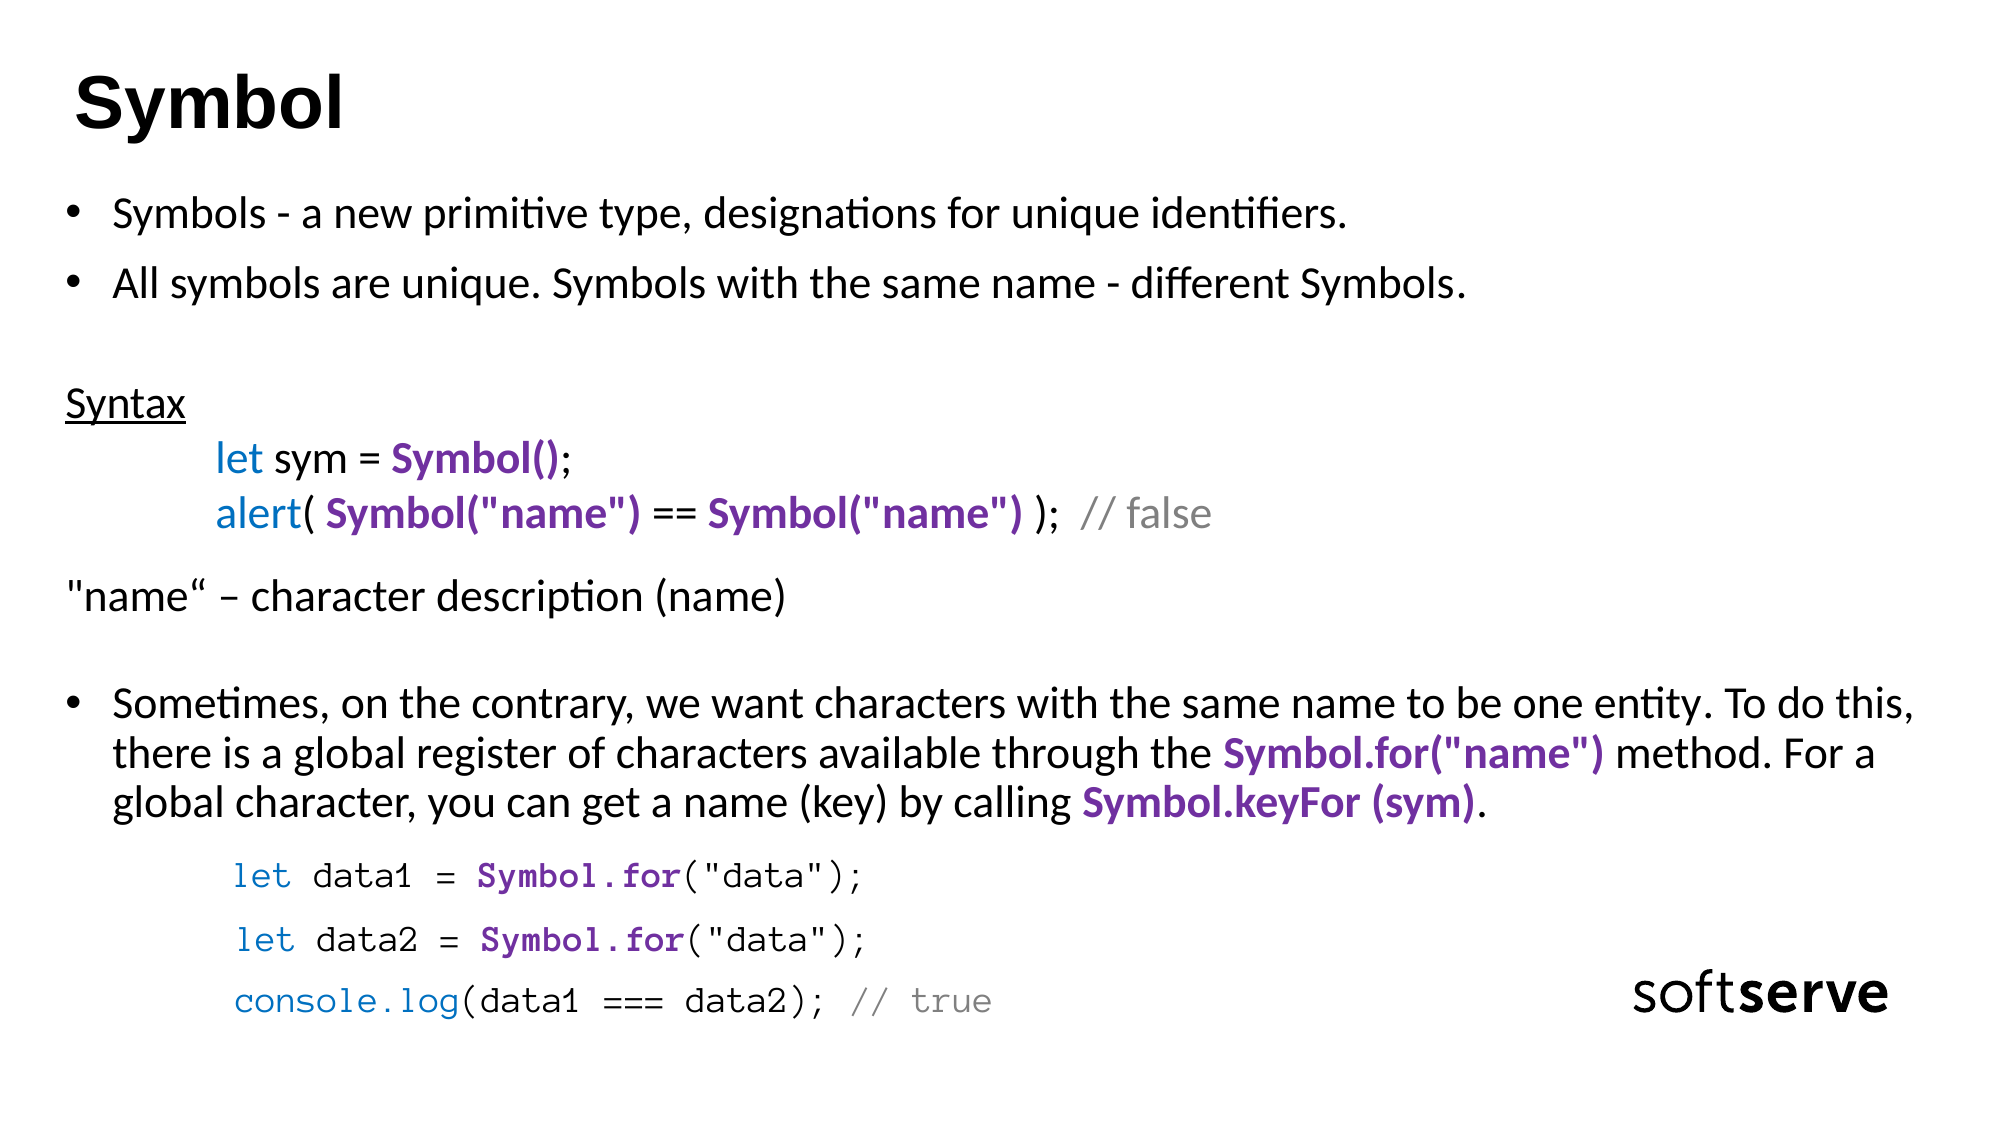

# Symbol
Symbols - a new primitive type, designations for unique identifiers.
All symbols are unique. Symbols with the same name - different Symbols.

Syntax
	let sym = Symbol();
	alert( Symbol("name") == Symbol("name") );  // false
"name“ – character description (name)
Sometimes, on the contrary, we want characters with the same name to be one entity. To do this, there is a global register of characters available through the Symbol.for("name") method. For a global character, you can get a name (key) by calling Symbol.keyFor (sym).
	  let data1 = Symbol.for("data");
	 let data2 = Symbol.for("data");
	 console.log(data1 === data2); // true